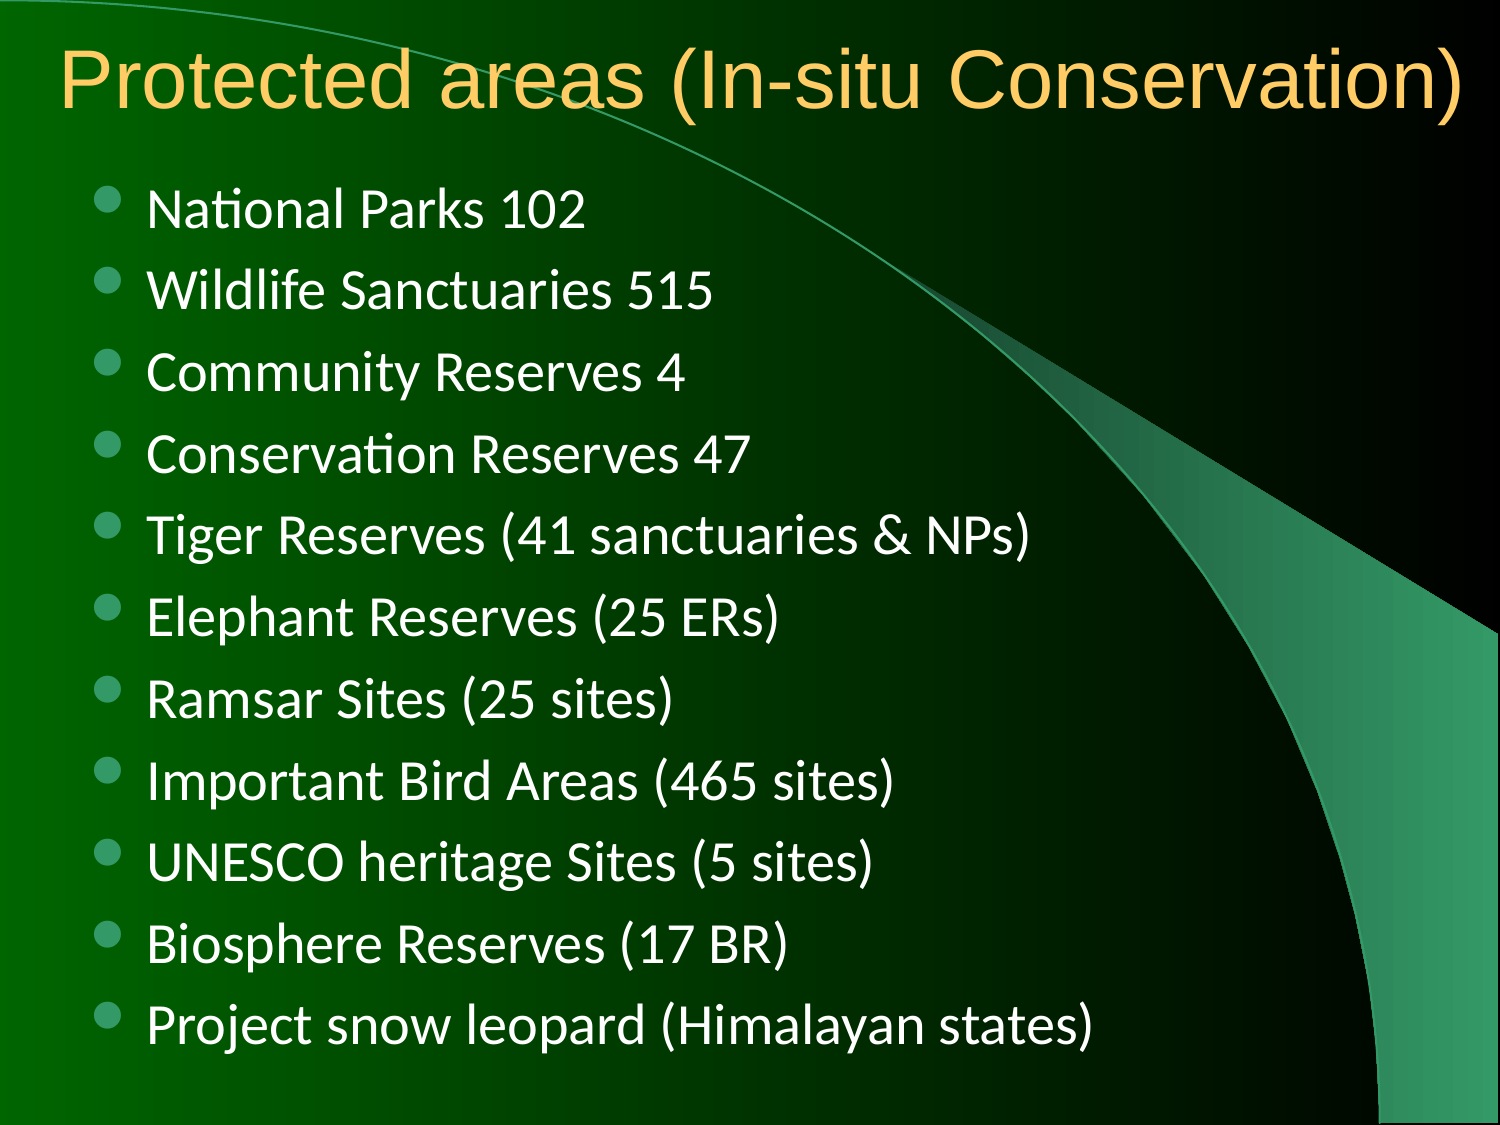

# Protected areas (In-situ Conservation)
National Parks 102
Wildlife Sanctuaries 515
Community Reserves 4
Conservation Reserves 47
Tiger Reserves (41 sanctuaries & NPs)
Elephant Reserves (25 ERs)
Ramsar Sites (25 sites)
Important Bird Areas (465 sites)
UNESCO heritage Sites (5 sites)
Biosphere Reserves (17 BR)
Project snow leopard (Himalayan states)